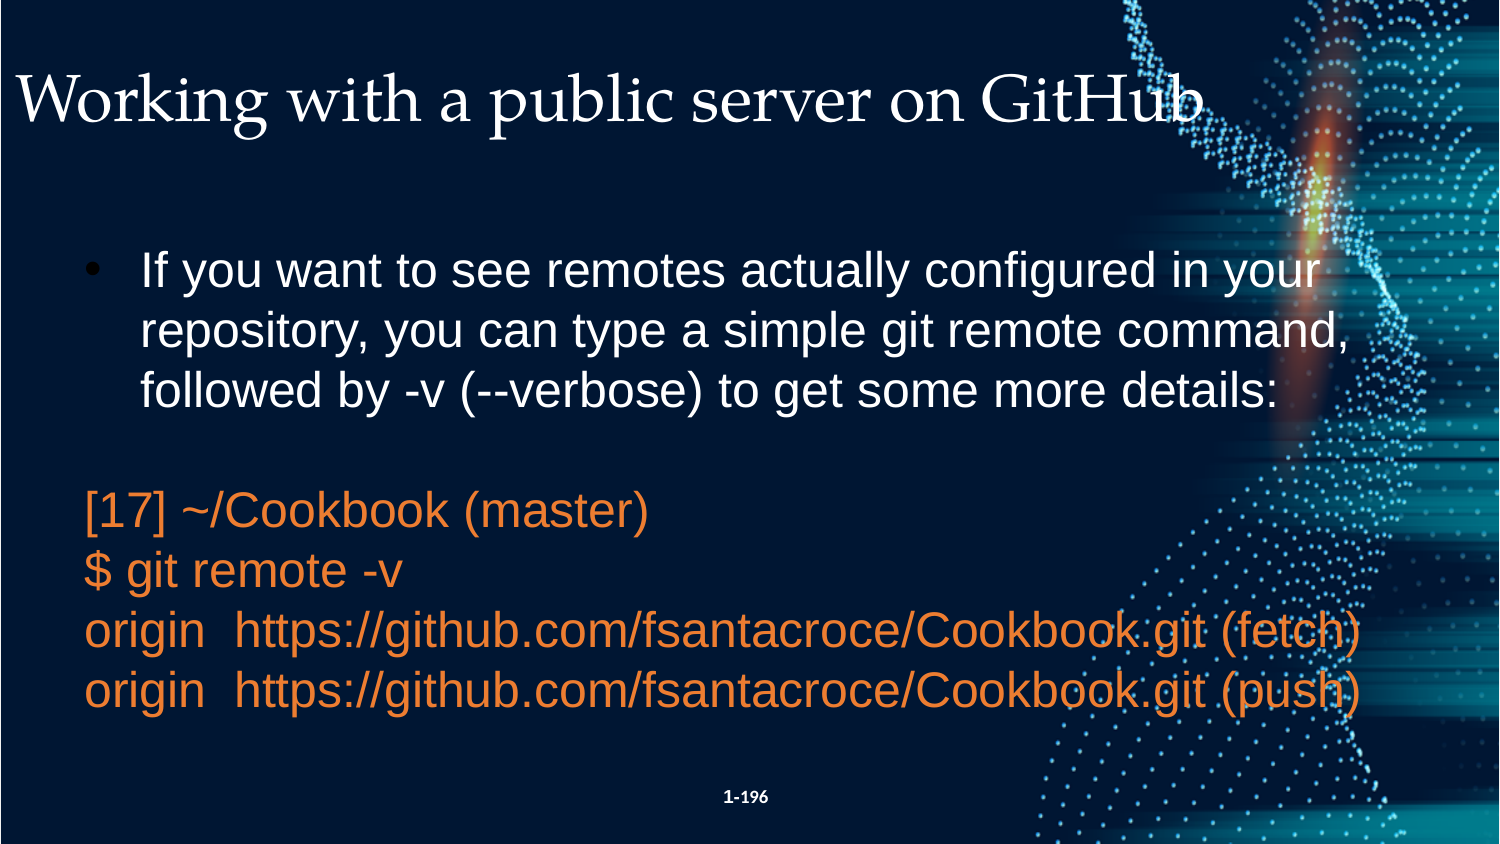

Working with a public server on GitHub
If you want to see remotes actually configured in your repository, you can type a simple git remote command, followed by -v (--verbose) to get some more details:

[17] ~/Cookbook (master)
$ git remote -v
origin  https://github.com/fsantacroce/Cookbook.git (fetch)
origin  https://github.com/fsantacroce/Cookbook.git (push)
1-196